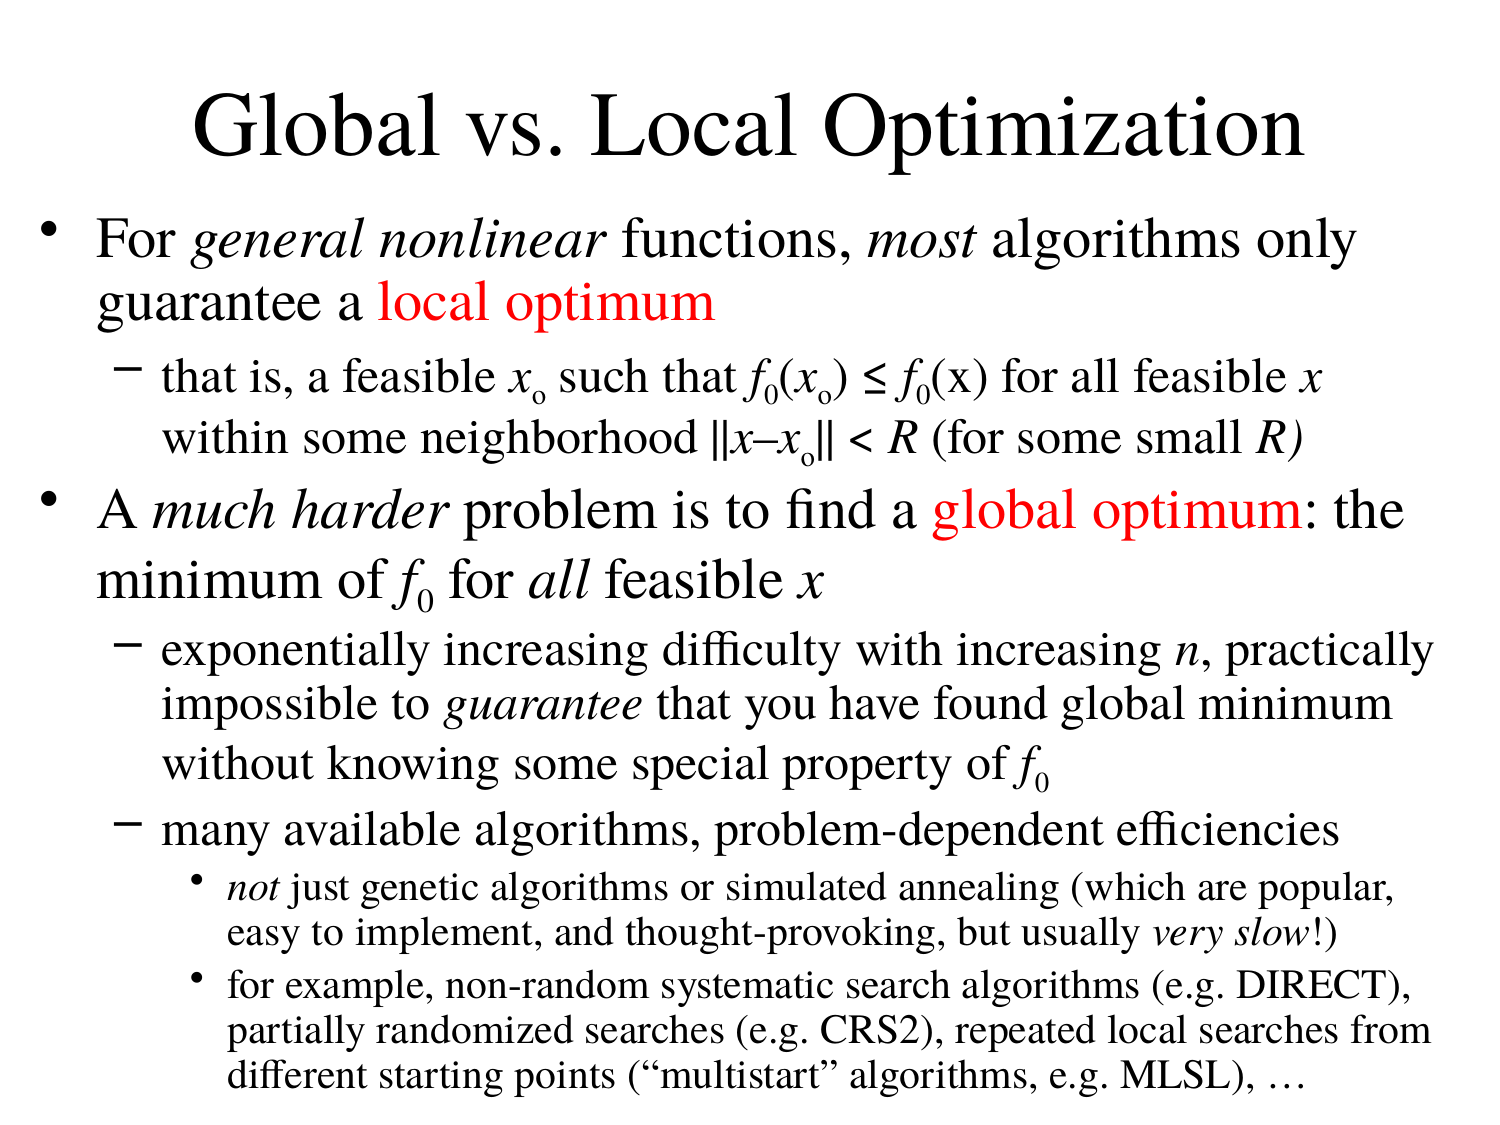

# Global vs. Local Optimization
For general nonlinear functions, most algorithms only guarantee a local optimum
that is, a feasible xo such that f0(xo) ≤ f0(x) for all feasible x within some neighborhood ||x–xo|| < R (for some small R)
A much harder problem is to find a global optimum: the minimum of f0 for all feasible x
exponentially increasing difficulty with increasing n, practically impossible to guarantee that you have found global minimum without knowing some special property of f0
many available algorithms, problem-dependent efficiencies
not just genetic algorithms or simulated annealing (which are popular, easy to implement, and thought-provoking, but usually very slow!)
for example, non-random systematic search algorithms (e.g. DIRECT), partially randomized searches (e.g. CRS2), repeated local searches from different starting points (“multistart” algorithms, e.g. MLSL), …